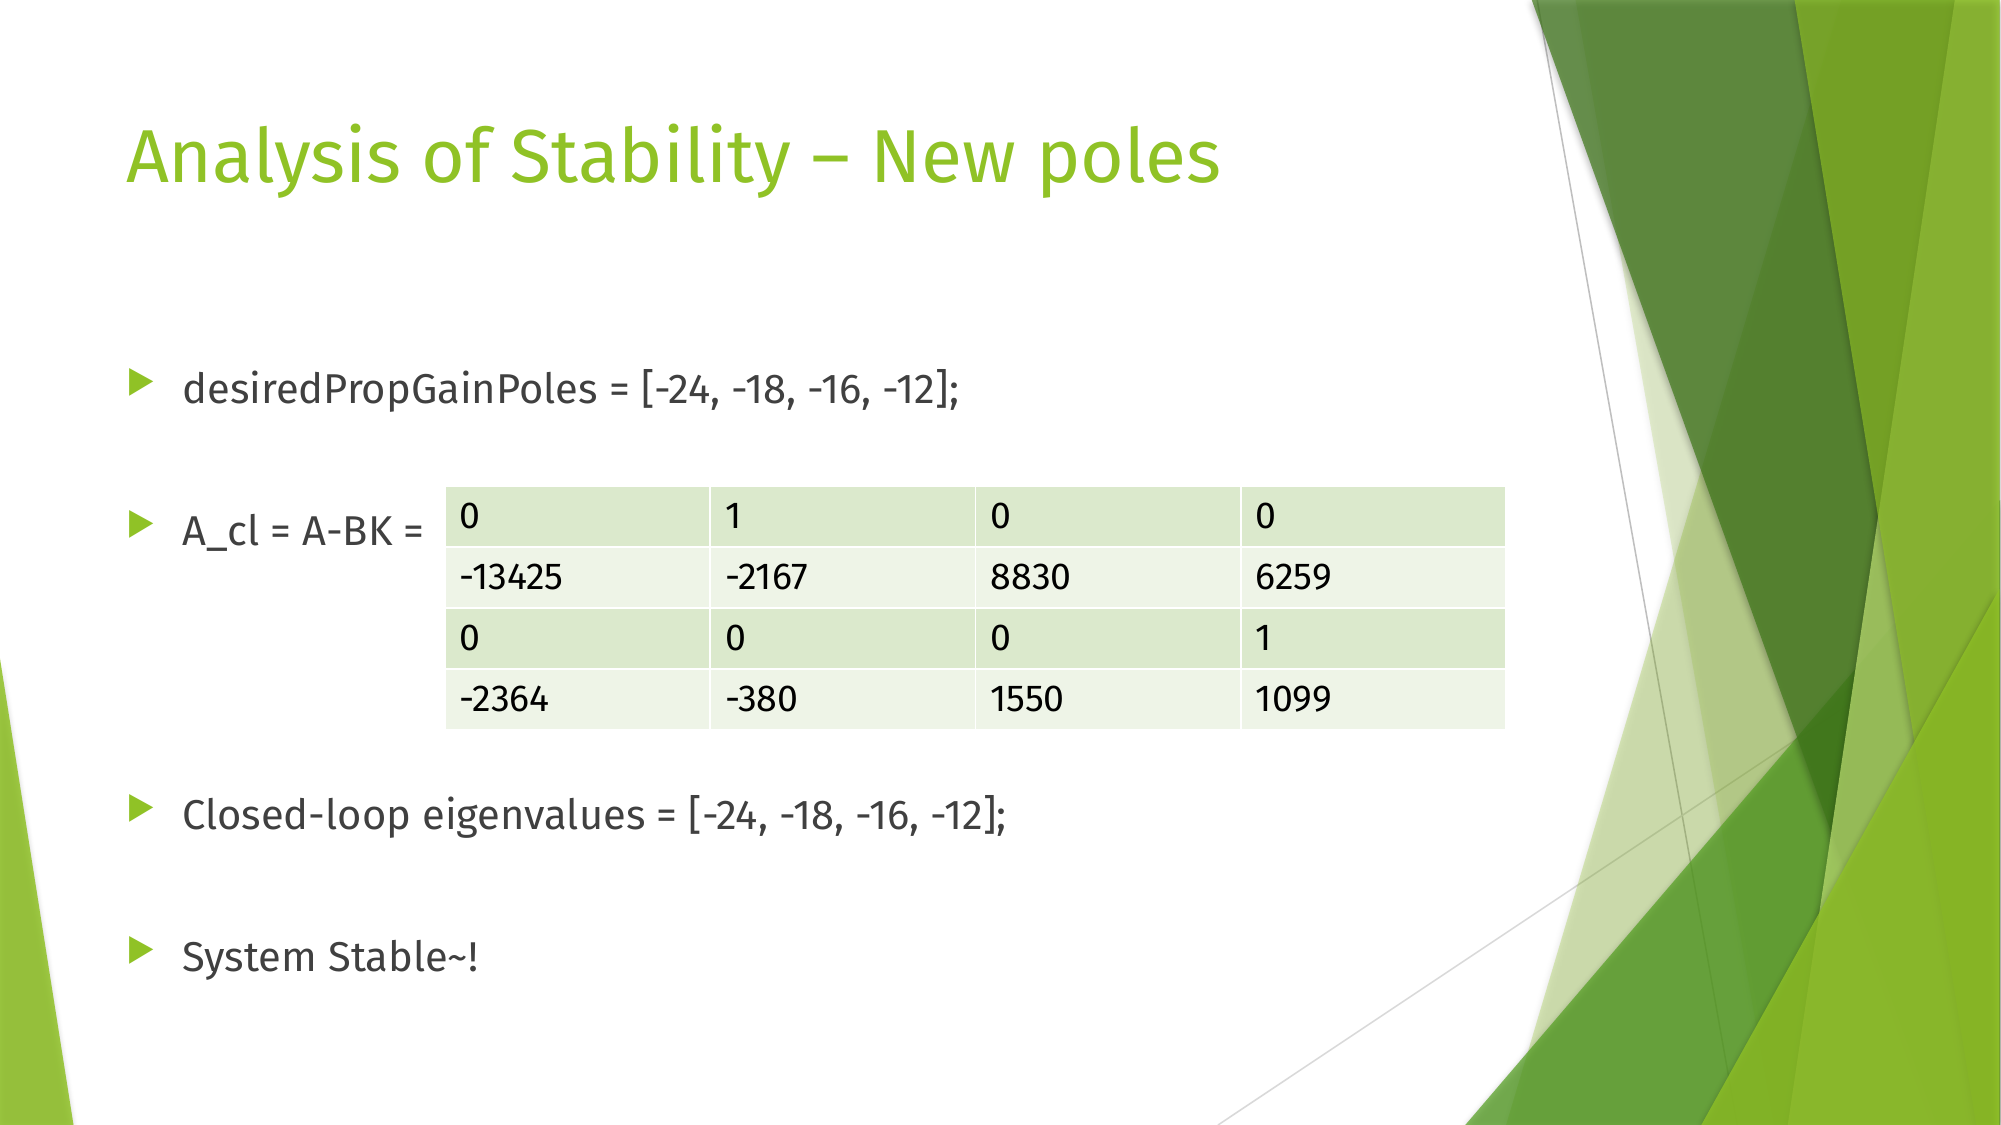

# Analysis of Stability – New poles
desiredPropGainPoles = [-24, -18, -16, -12];

A_cl = A-BK =

Closed-loop eigenvalues = [-24, -18, -16, -12];

System Stable~!

| 0 | 1 | 0 | 0 |
| --- | --- | --- | --- |
| -13425 | -2167 | 8830 | 6259 |
| 0 | 0 | 0 | 1 |
| -2364 | -380 | 1550 | 1099 |